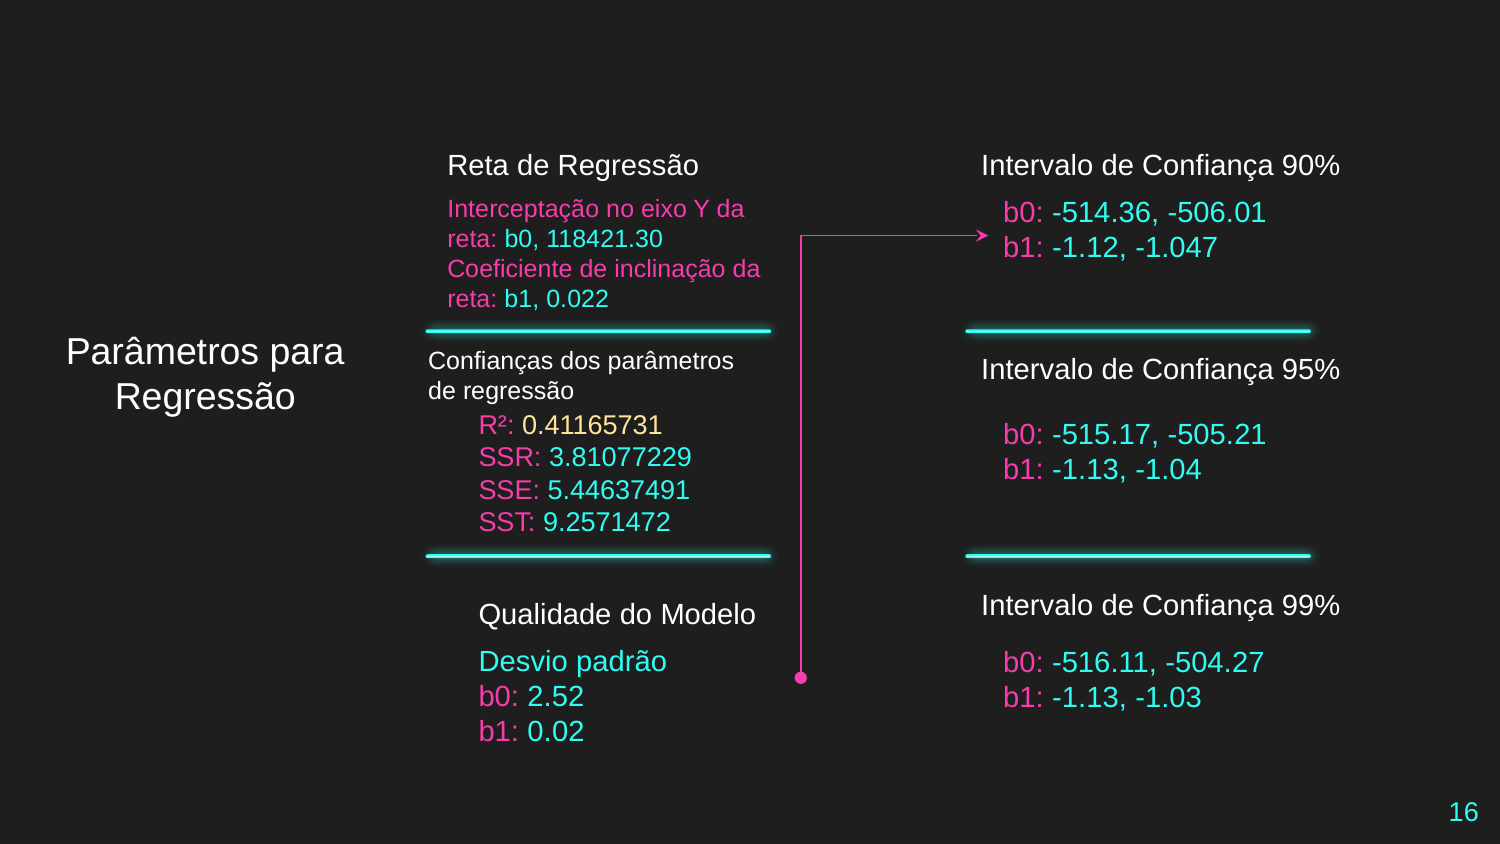

Intervalo de Confiança 90%
# Reta de Regressão
Interceptação no eixo Y da reta: b0, 118421.30
Coeficiente de inclinação da reta: b1, 0.022
b0: -514.36, -506.01
b1: -1.12, -1.047

Parâmetros para Regressão
Confianças dos parâmetros de regressão
Intervalo de Confiança 95%

R²: 0.41165731
SSR: 3.81077229
SSE: 5.44637491
SST: 9.2571472

b0: -515.17, -505.21
b1: -1.13, -1.04

Qualidade do Modelo

Intervalo de Confiança 99%
Desvio padrão
b0: 2.52
b1: 0.02

b0: -516.11, -504.27
b1: -1.13, -1.03

16